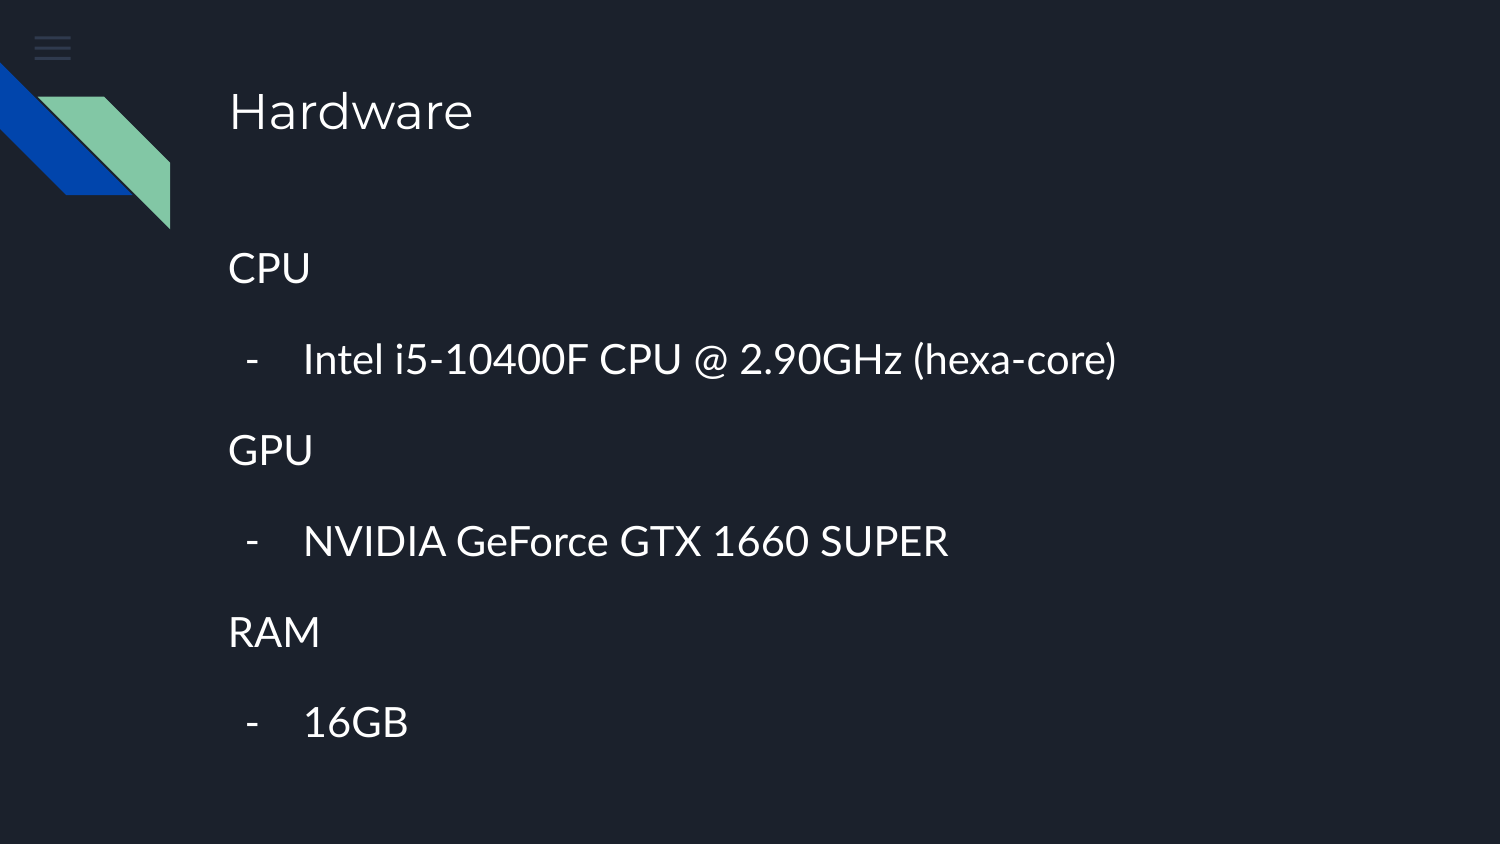

# Hardware
CPU
Intel i5-10400F CPU @ 2.90GHz (hexa-core)
GPU
NVIDIA GeForce GTX 1660 SUPER
RAM
16GB